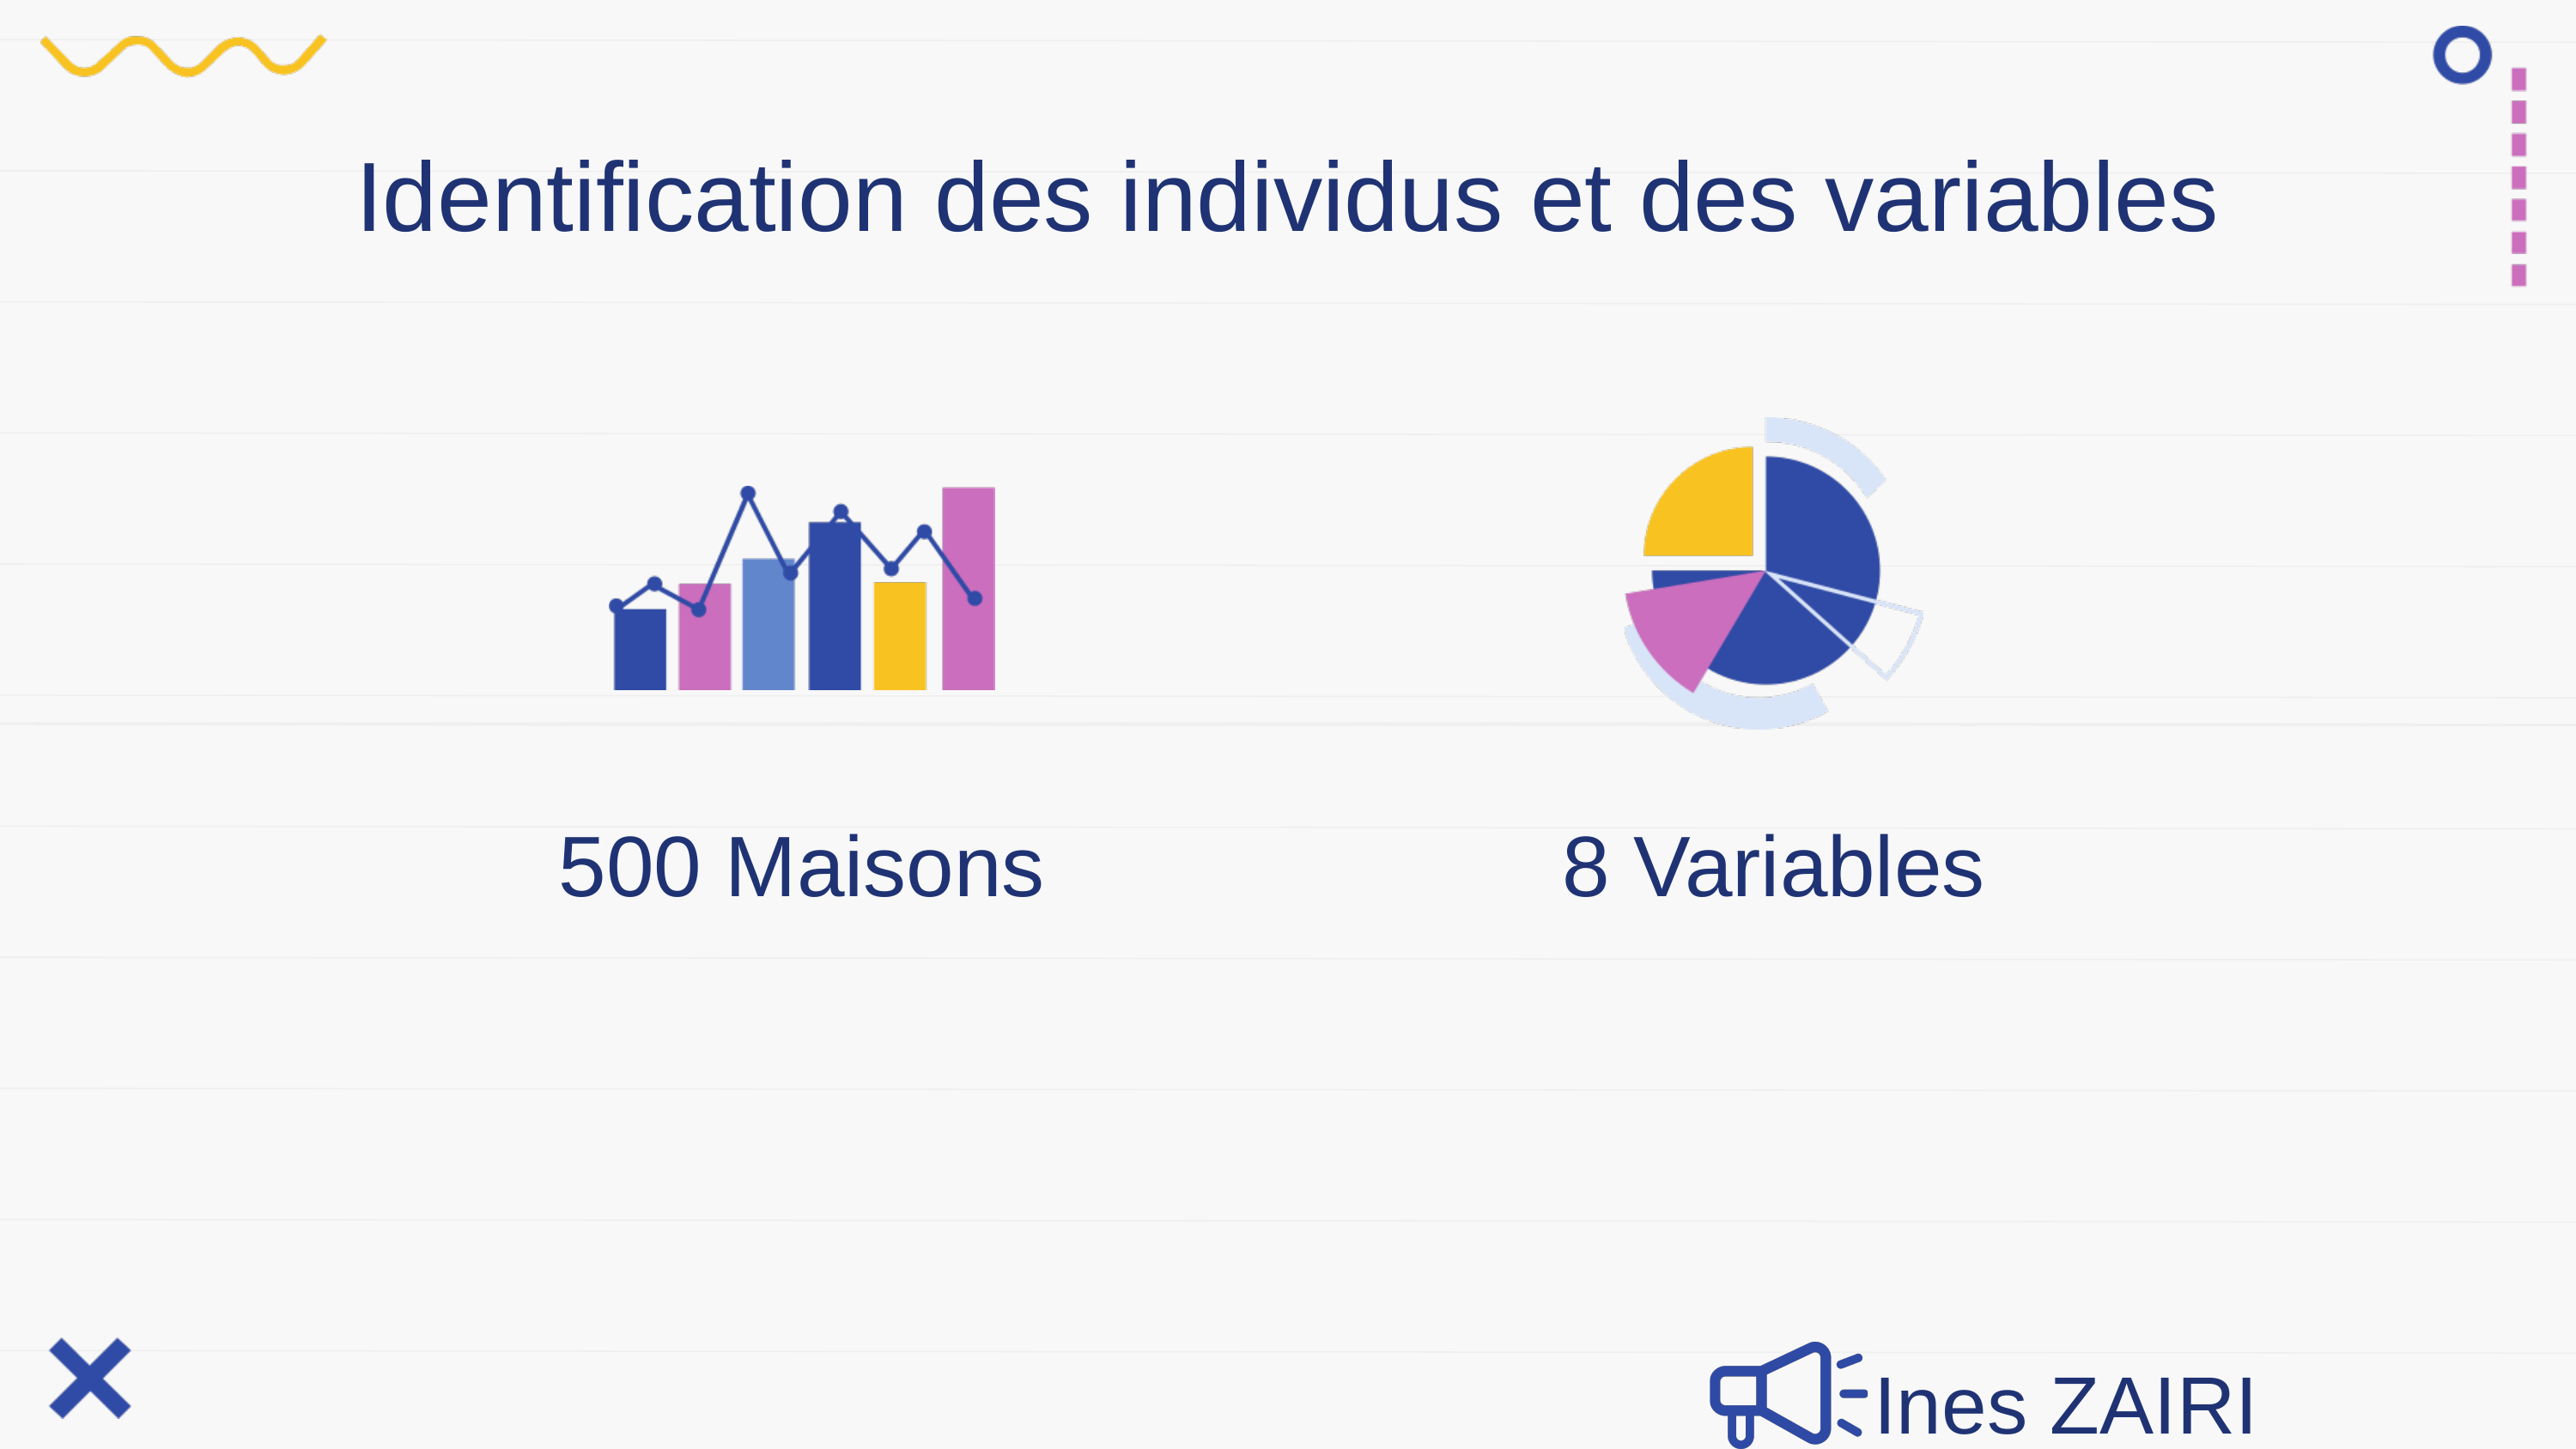

Identification des individus et des variables

500 Maisons
8 Variables

Ines ZAIRI